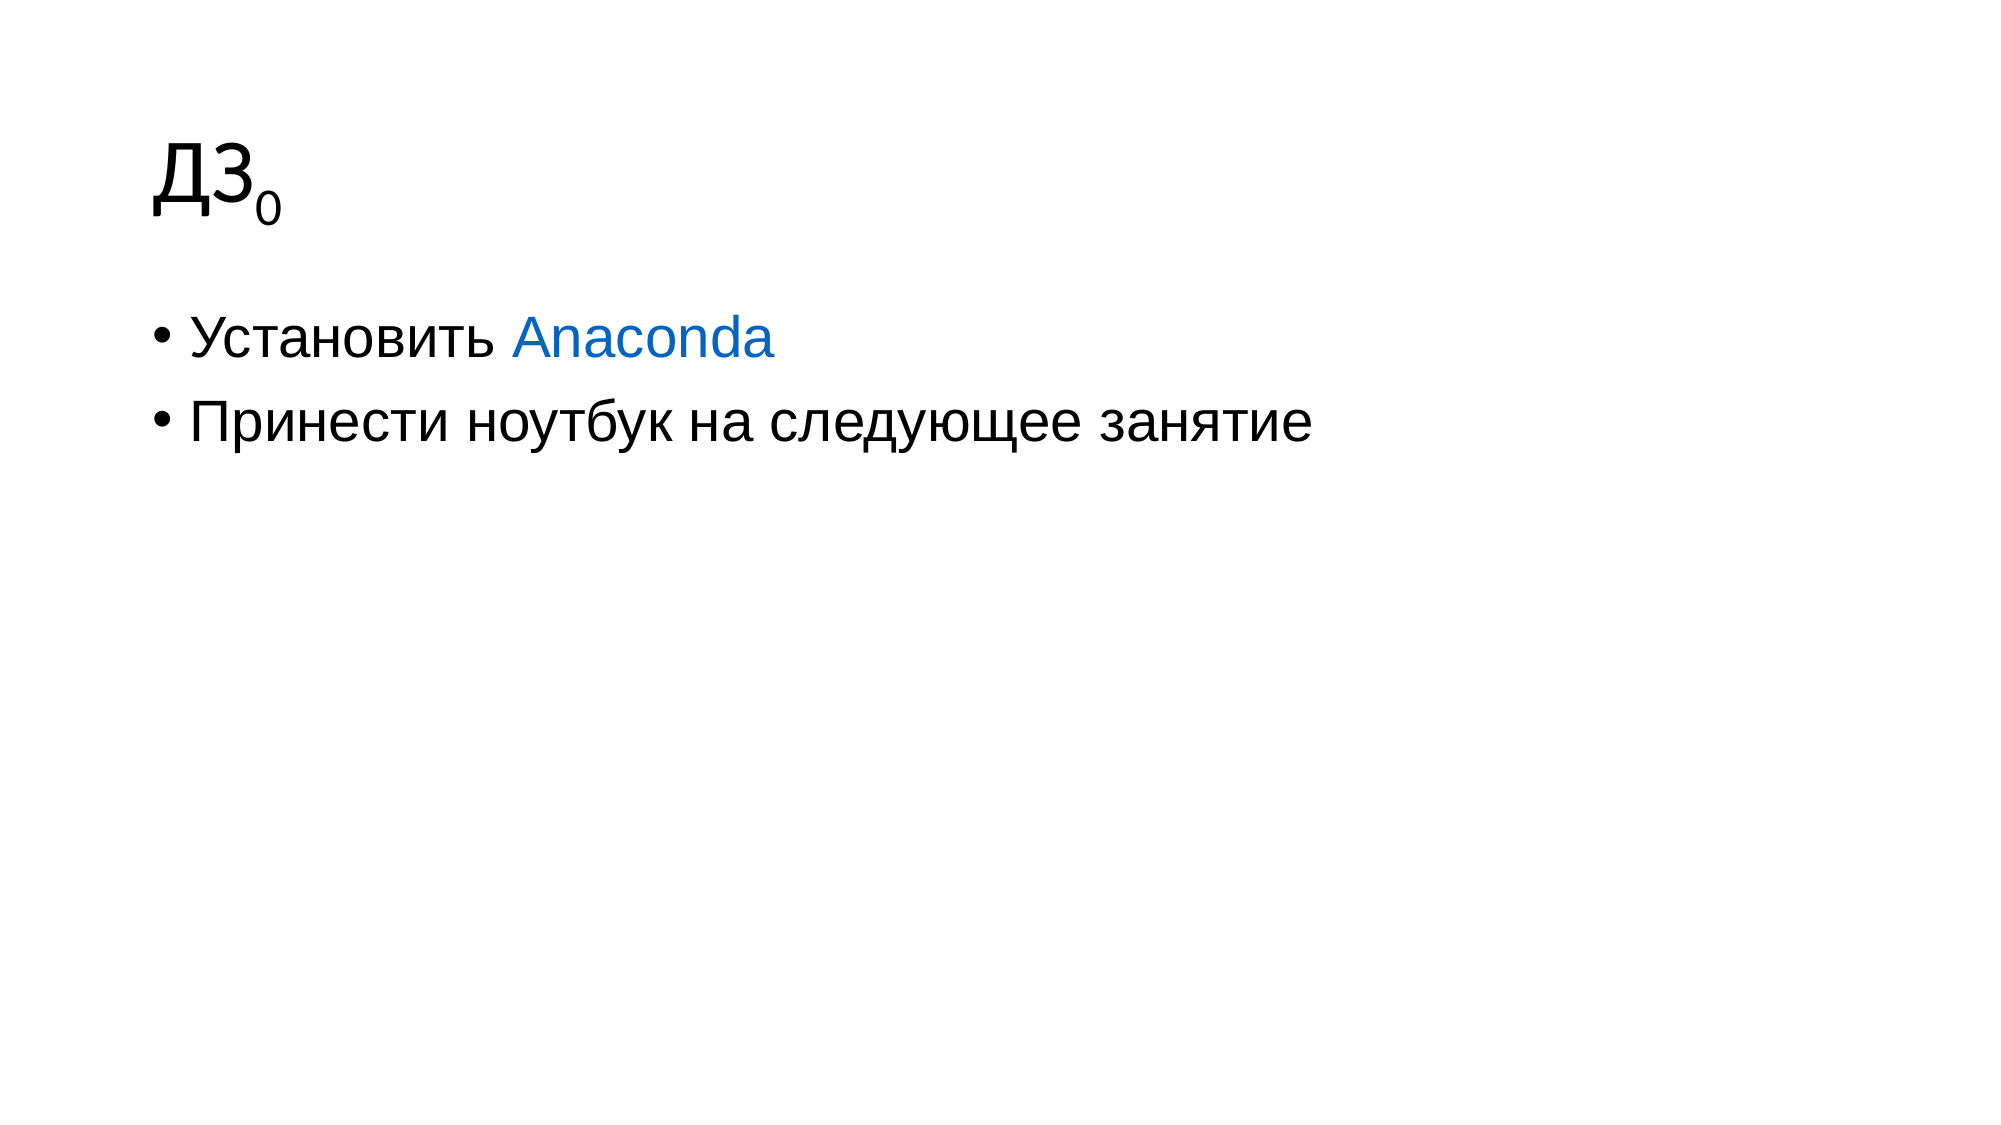

# ДЗ0
Установить Anaconda
Принести ноутбук на следующее занятие